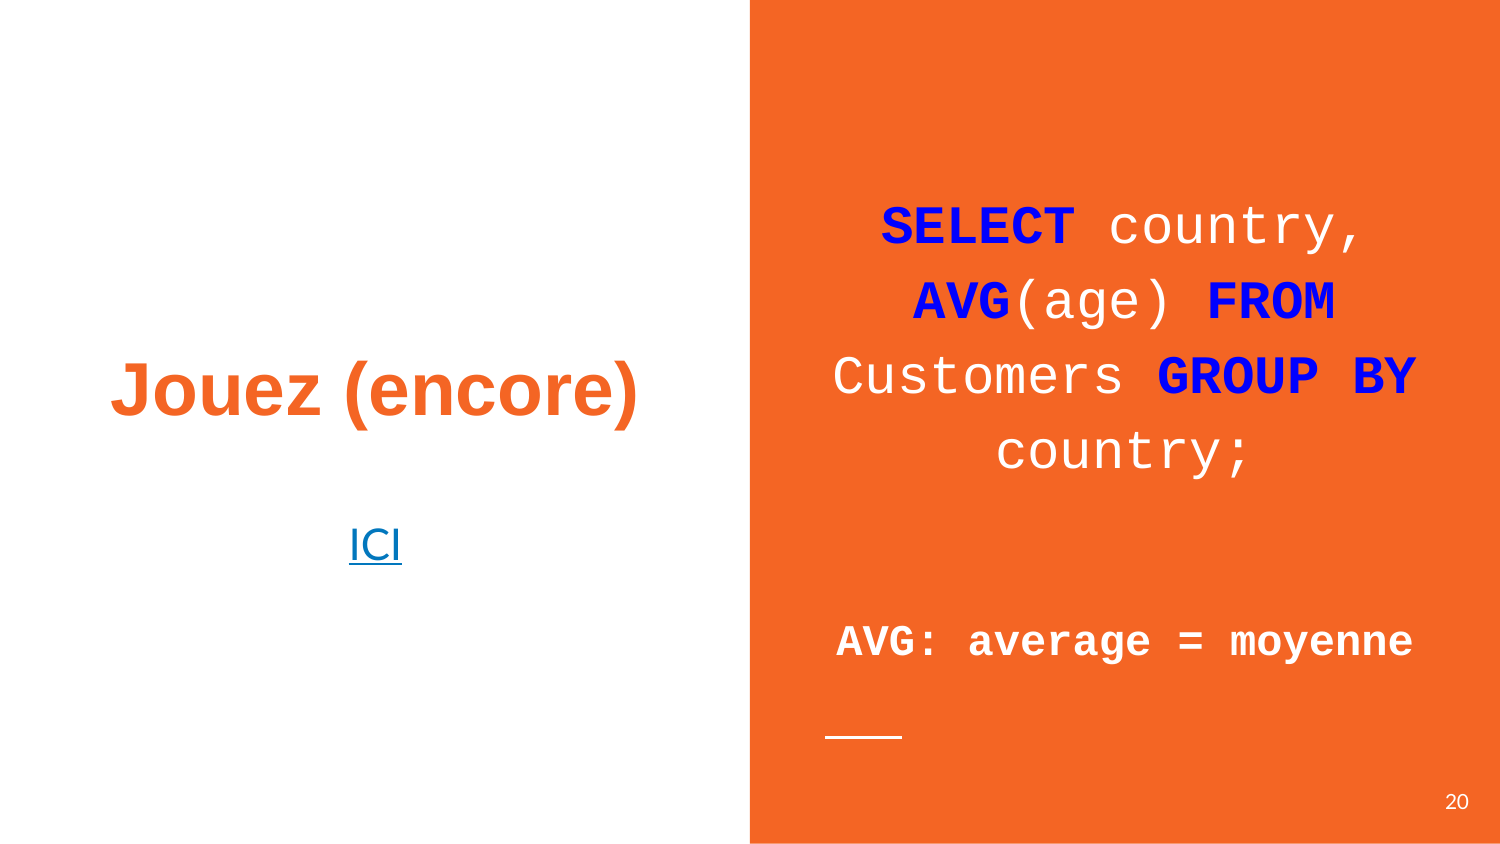

SELECT country, AVG(age) FROM Customers GROUP BY country;

AVG: average = moyenne
# Jouez (encore)
ICI
20